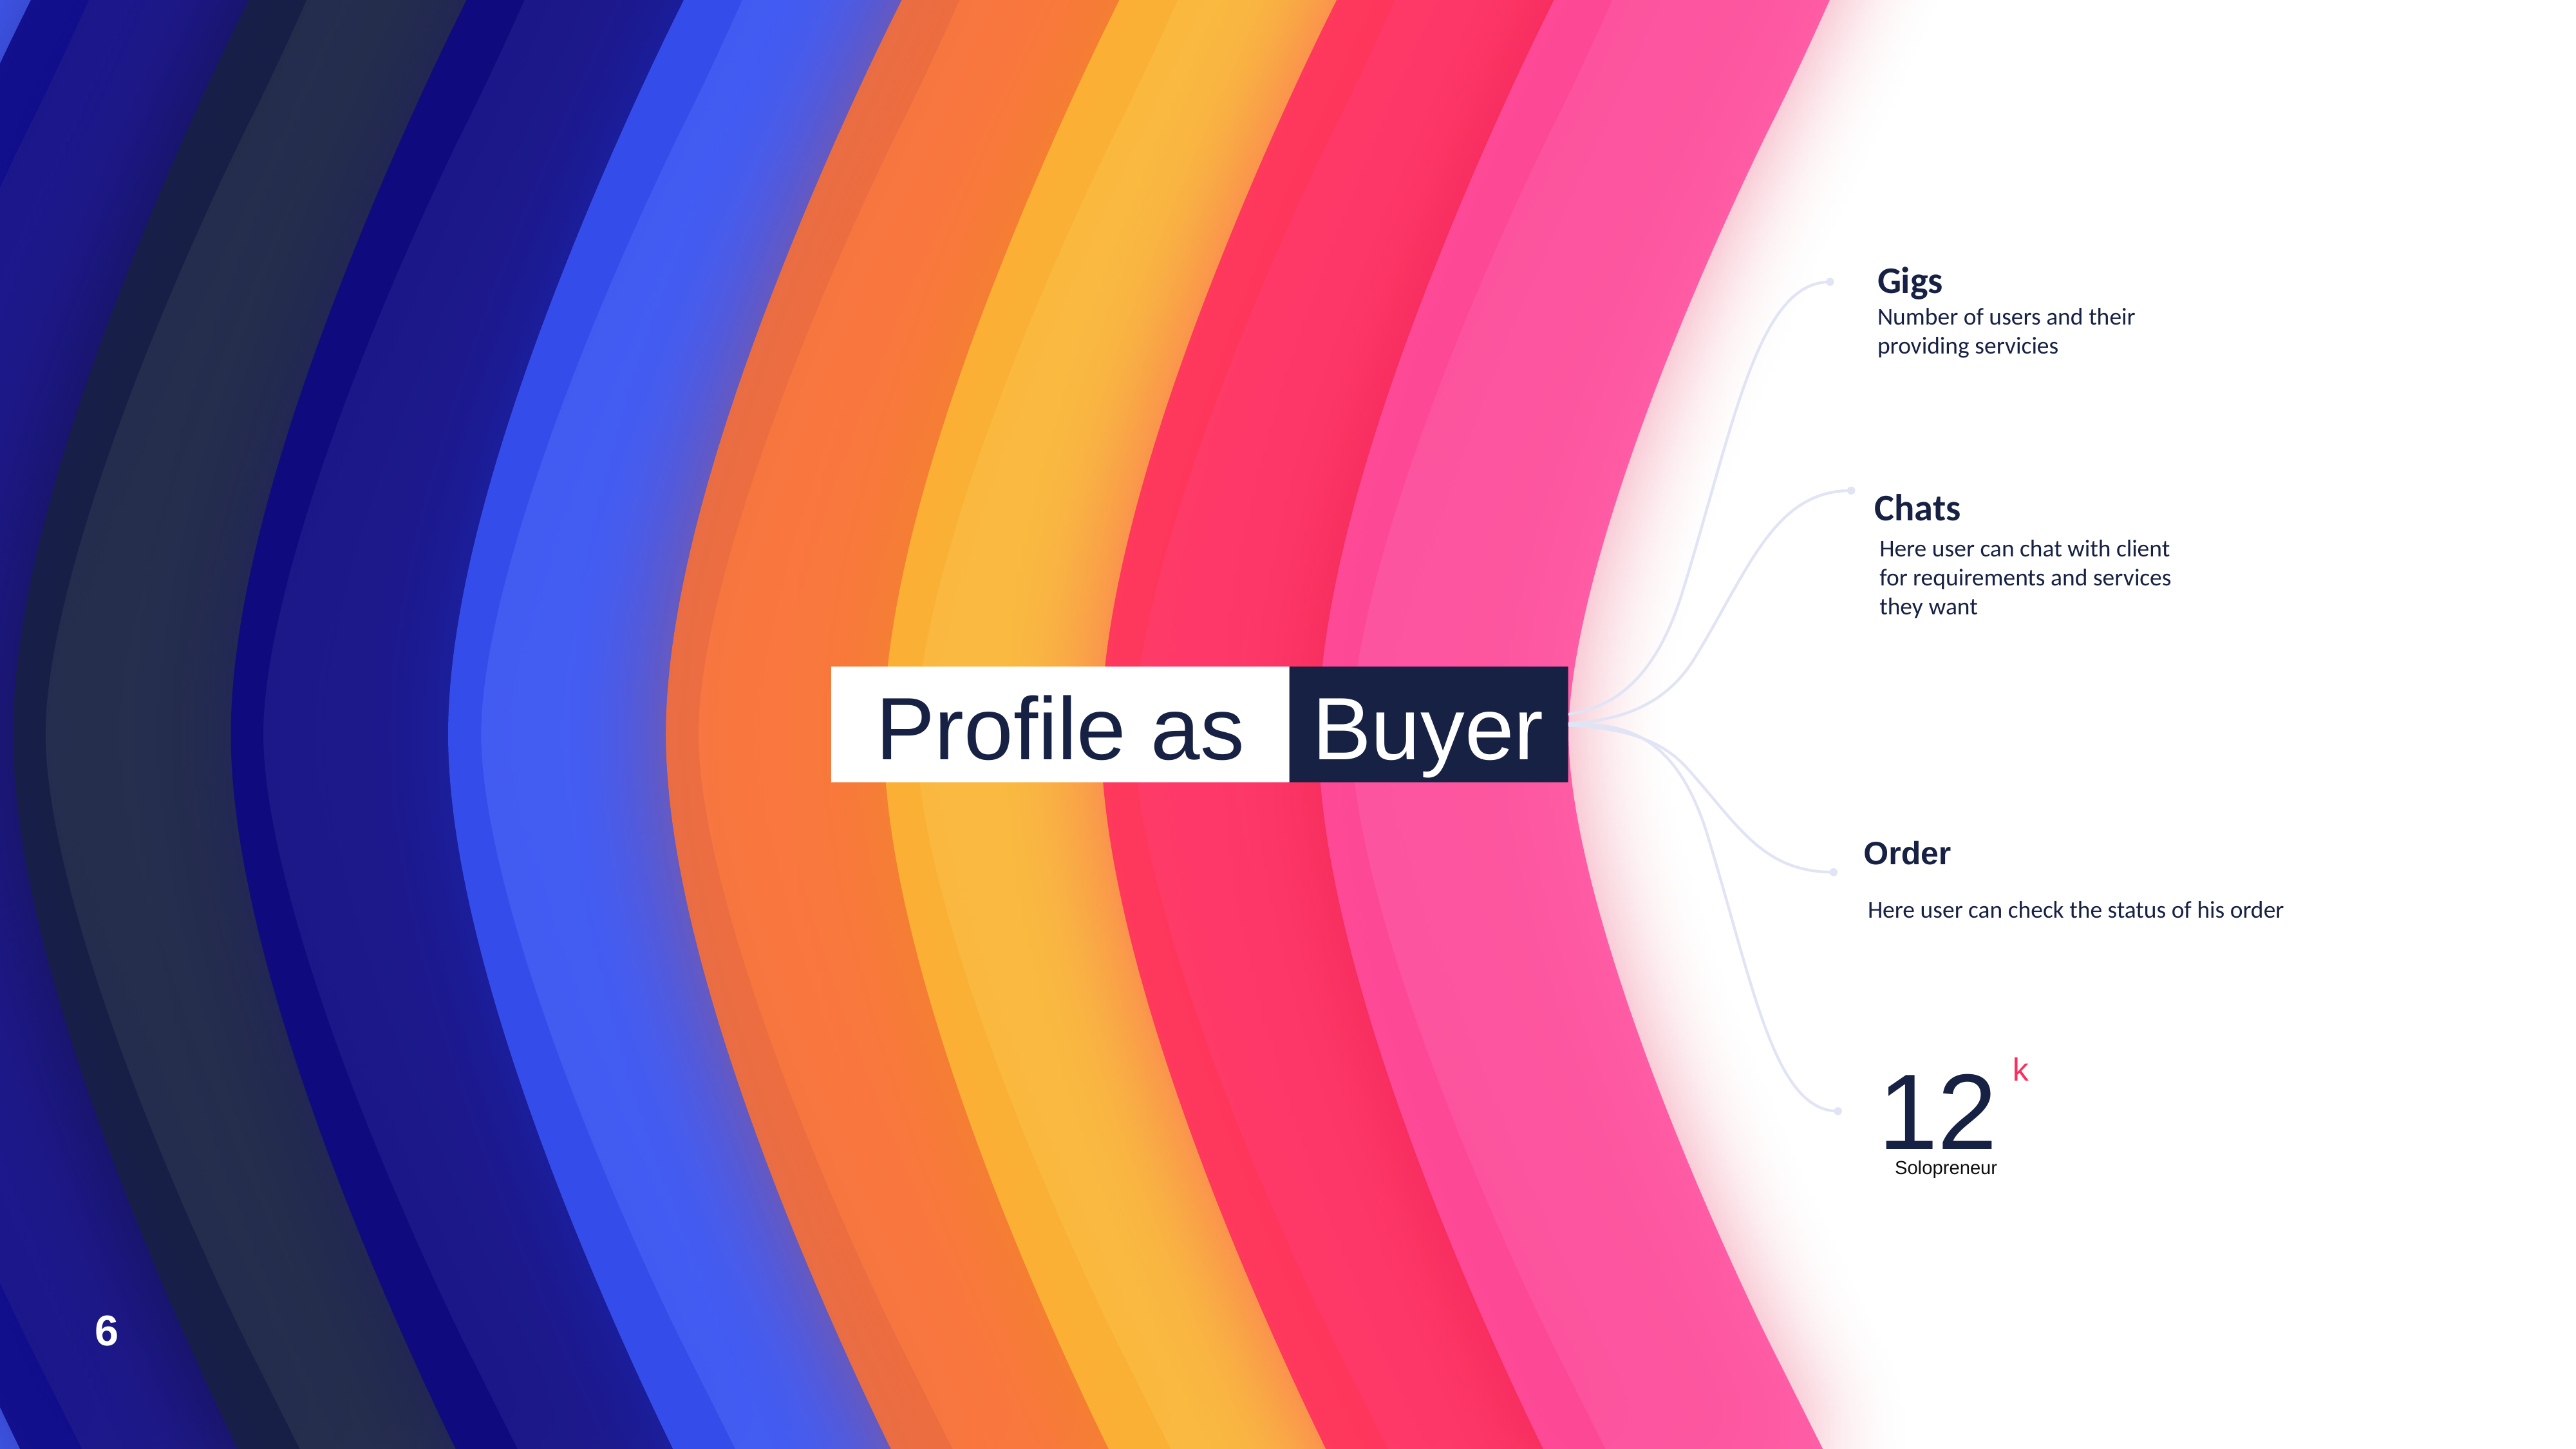

Gigs
Number of users and their providing servicies

Chats
Here user can chat with client for requirements and services they want
Profile as
Buyer
Order
Here user can check the status of his order
12
k
Solopreneur
6